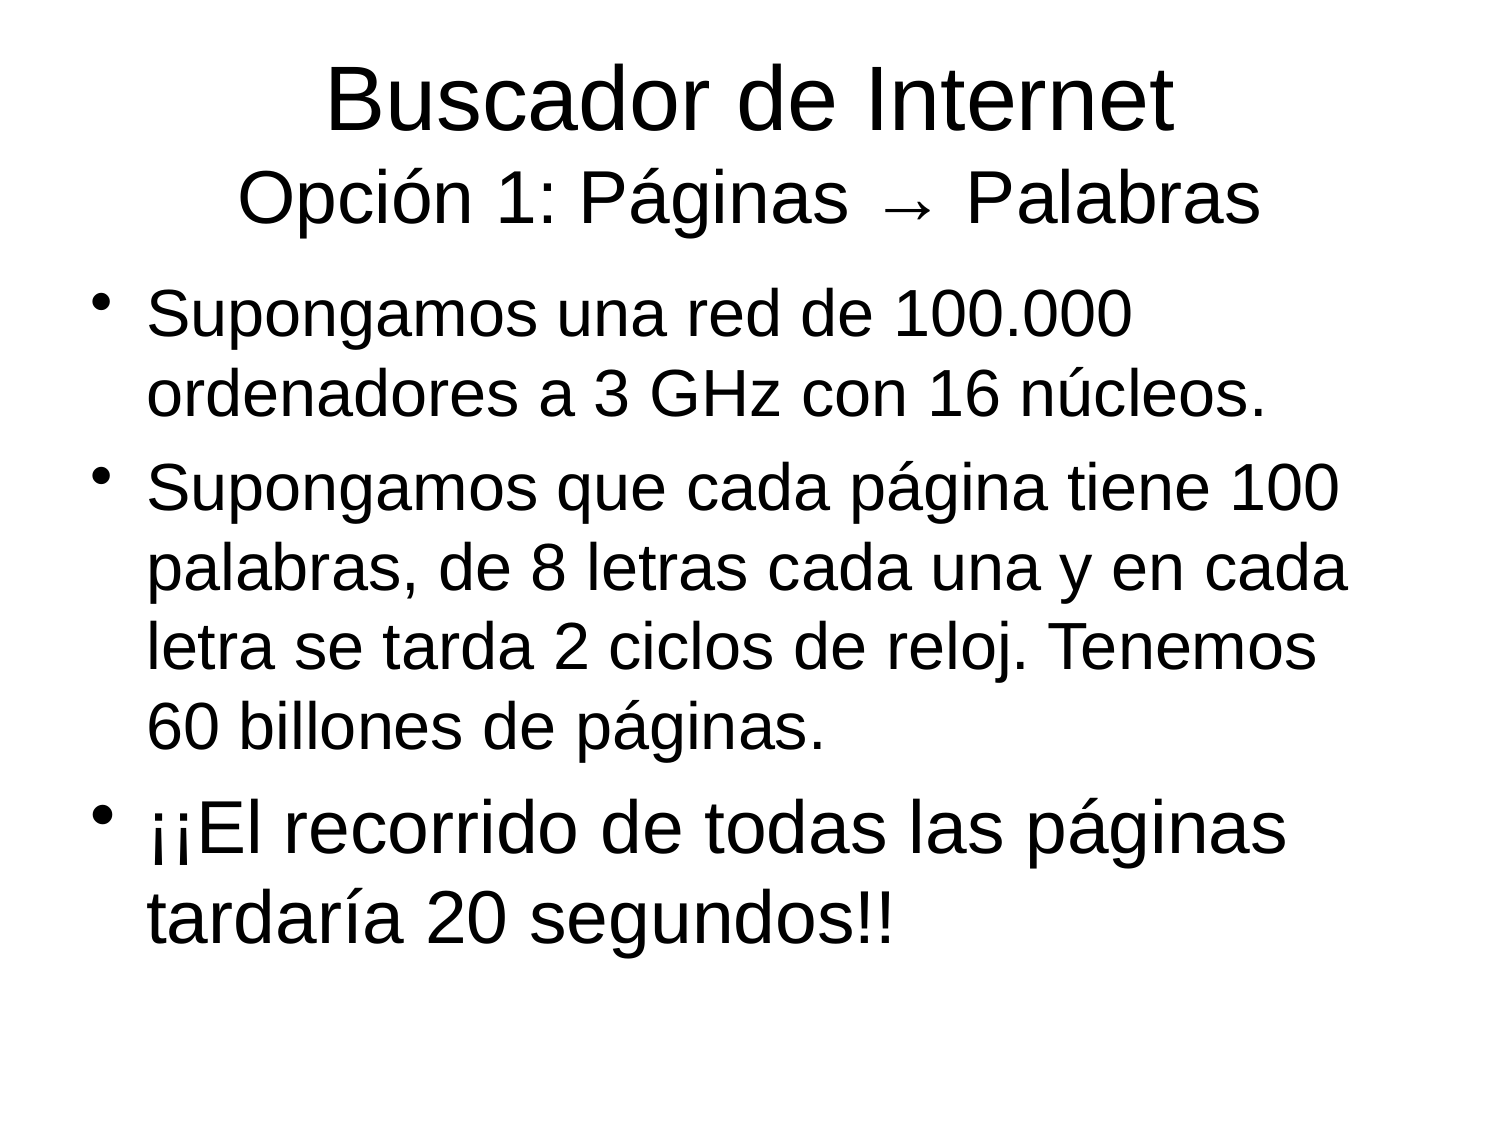

# Buscador de Internet Opción 1: Páginas → Palabras
Supongamos una red de 100.000 ordenadores a 3 GHz con 16 núcleos.
Supongamos que cada página tiene 100 palabras, de 8 letras cada una y en cada letra se tarda 2 ciclos de reloj. Tenemos 60 billones de páginas.
¡¡El recorrido de todas las páginas tardaría 20 segundos!!